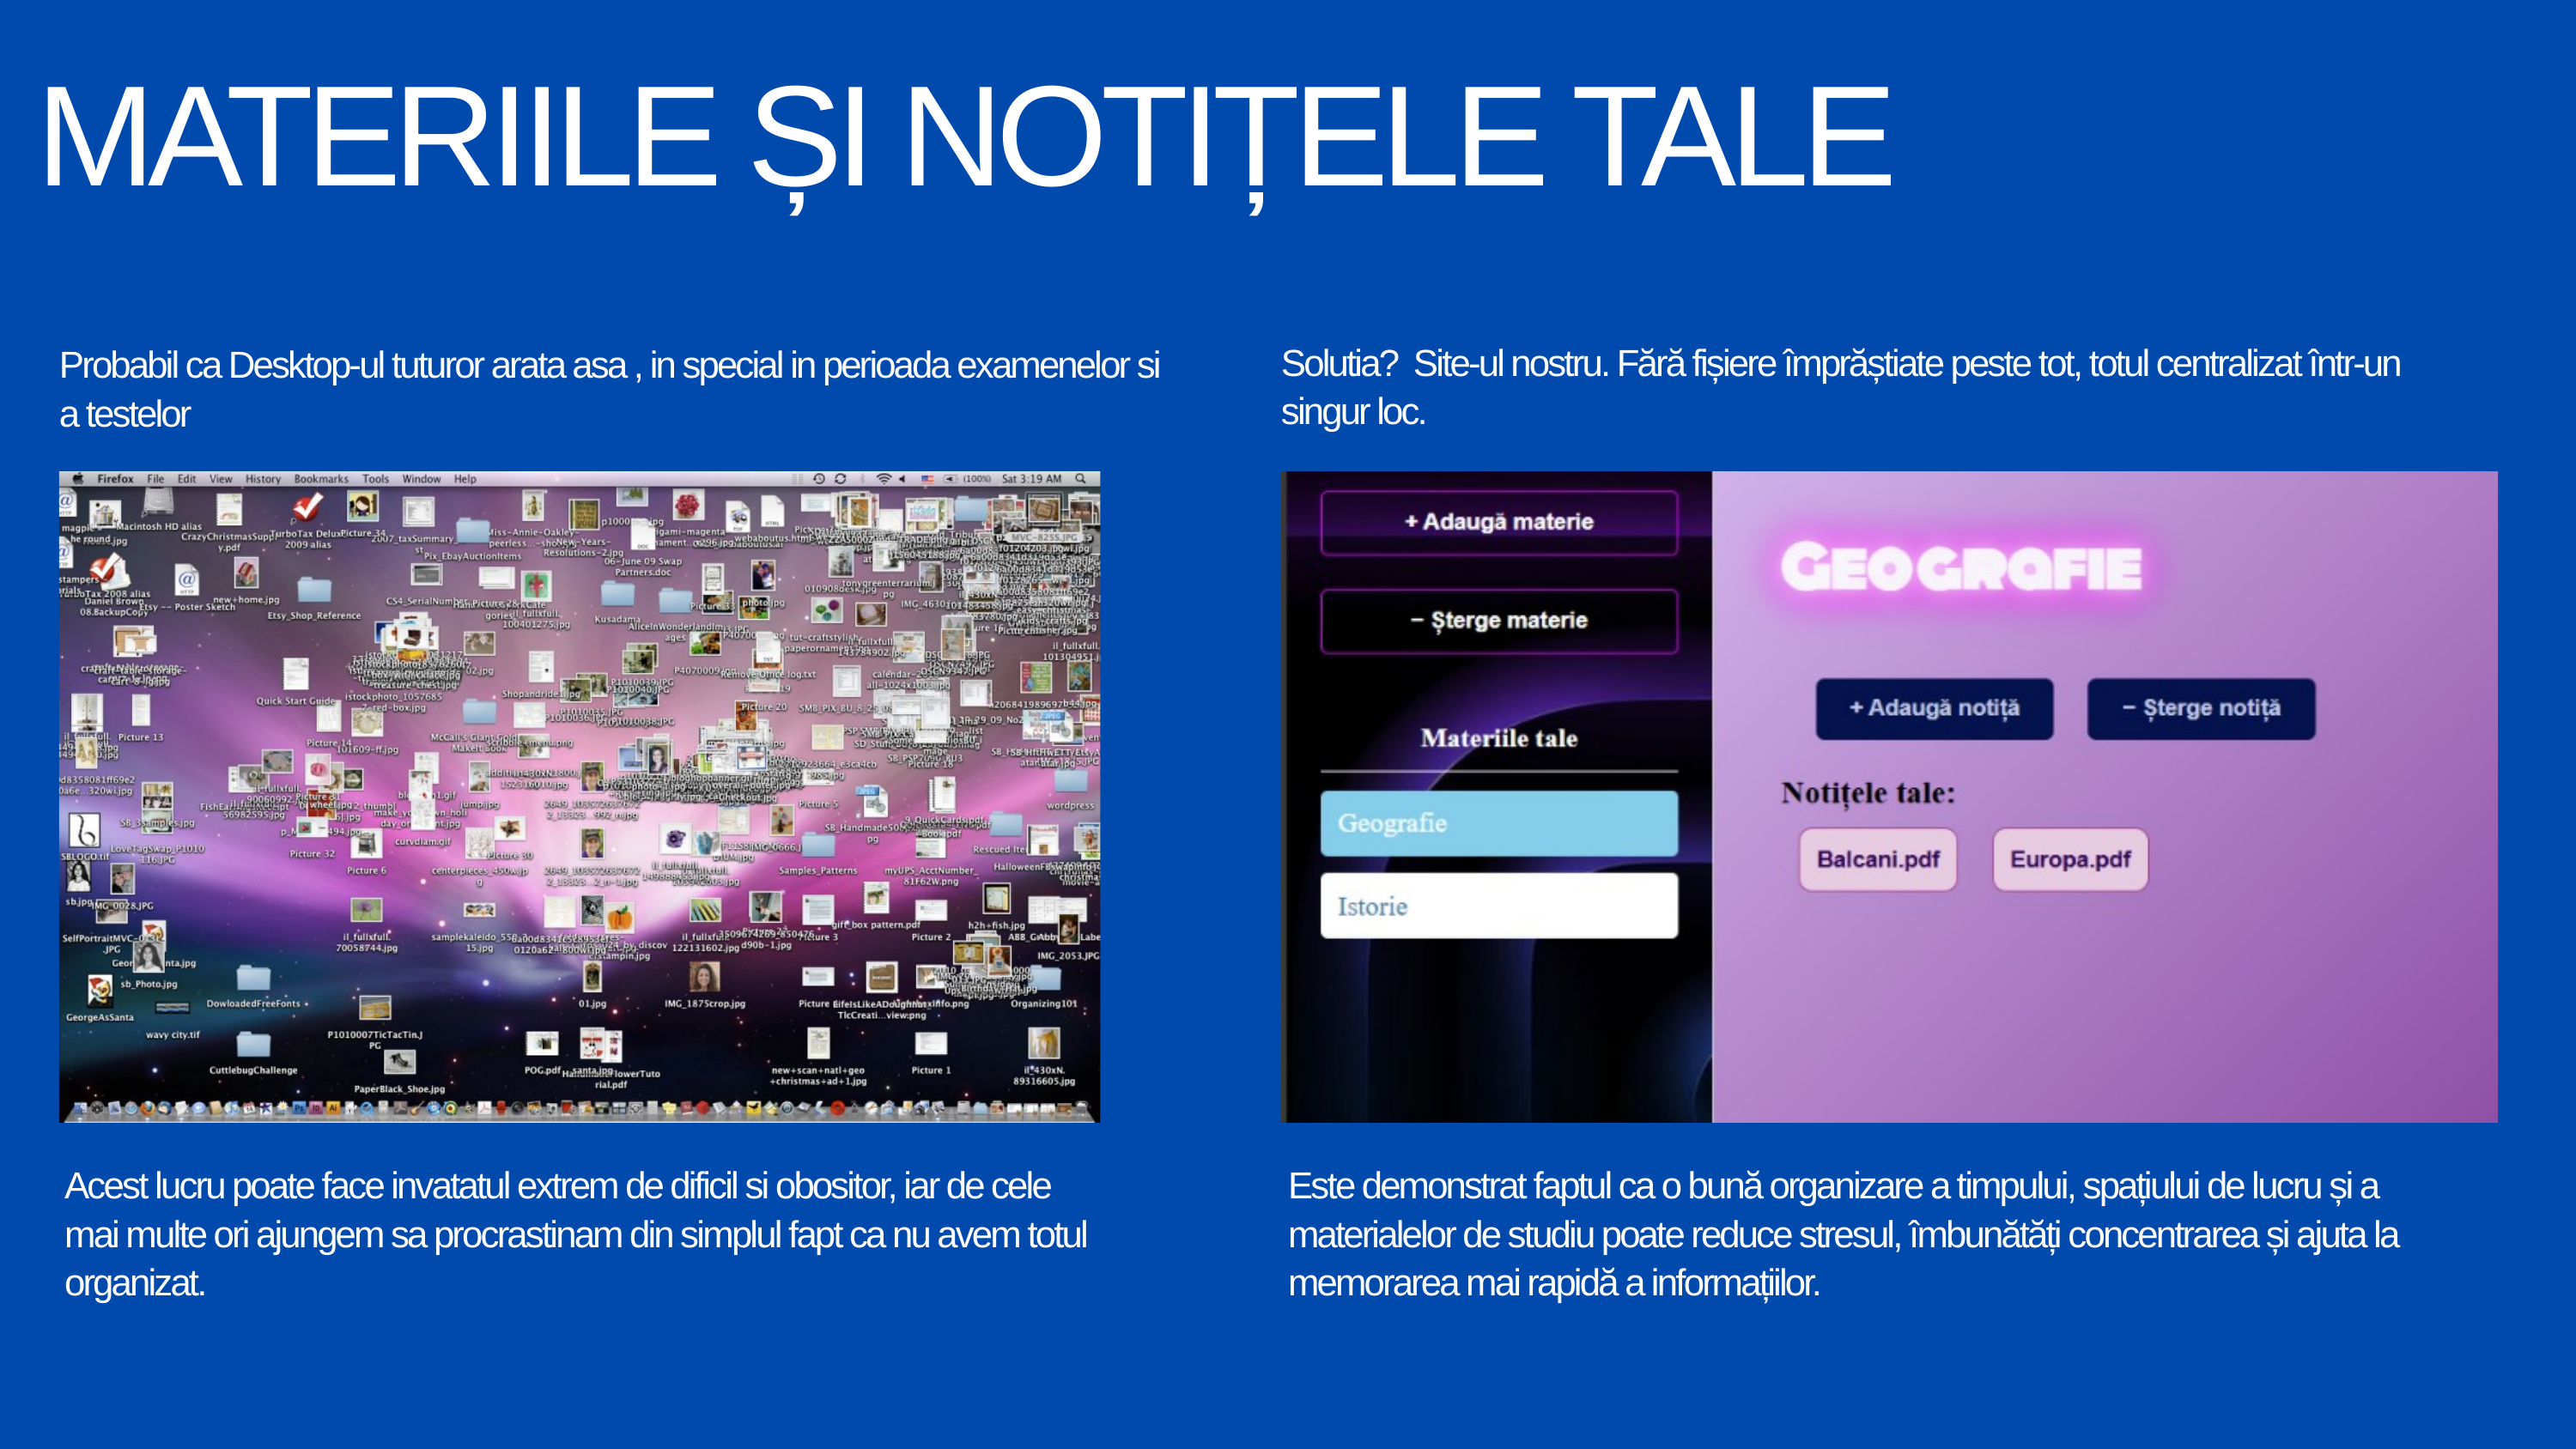

MATERIILE ȘI NOTIȚELE TALE

Solutia?  Site-ul nostru. Fără fișiere împrăștiate peste tot, totul centralizat într-un singur loc.
Probabil ca Desktop-ul tuturor arata asa , in special in perioada examenelor si a testelor

Acest lucru poate face invatatul extrem de dificil si obositor, iar de cele mai multe ori ajungem sa procrastinam din simplul fapt ca nu avem totul organizat.
Este demonstrat faptul ca o bună organizare a timpului, spațiului de lucru și a materialelor de studiu poate reduce stresul, îmbunătăți concentrarea și ajuta la memorarea mai rapidă a informațiilor.